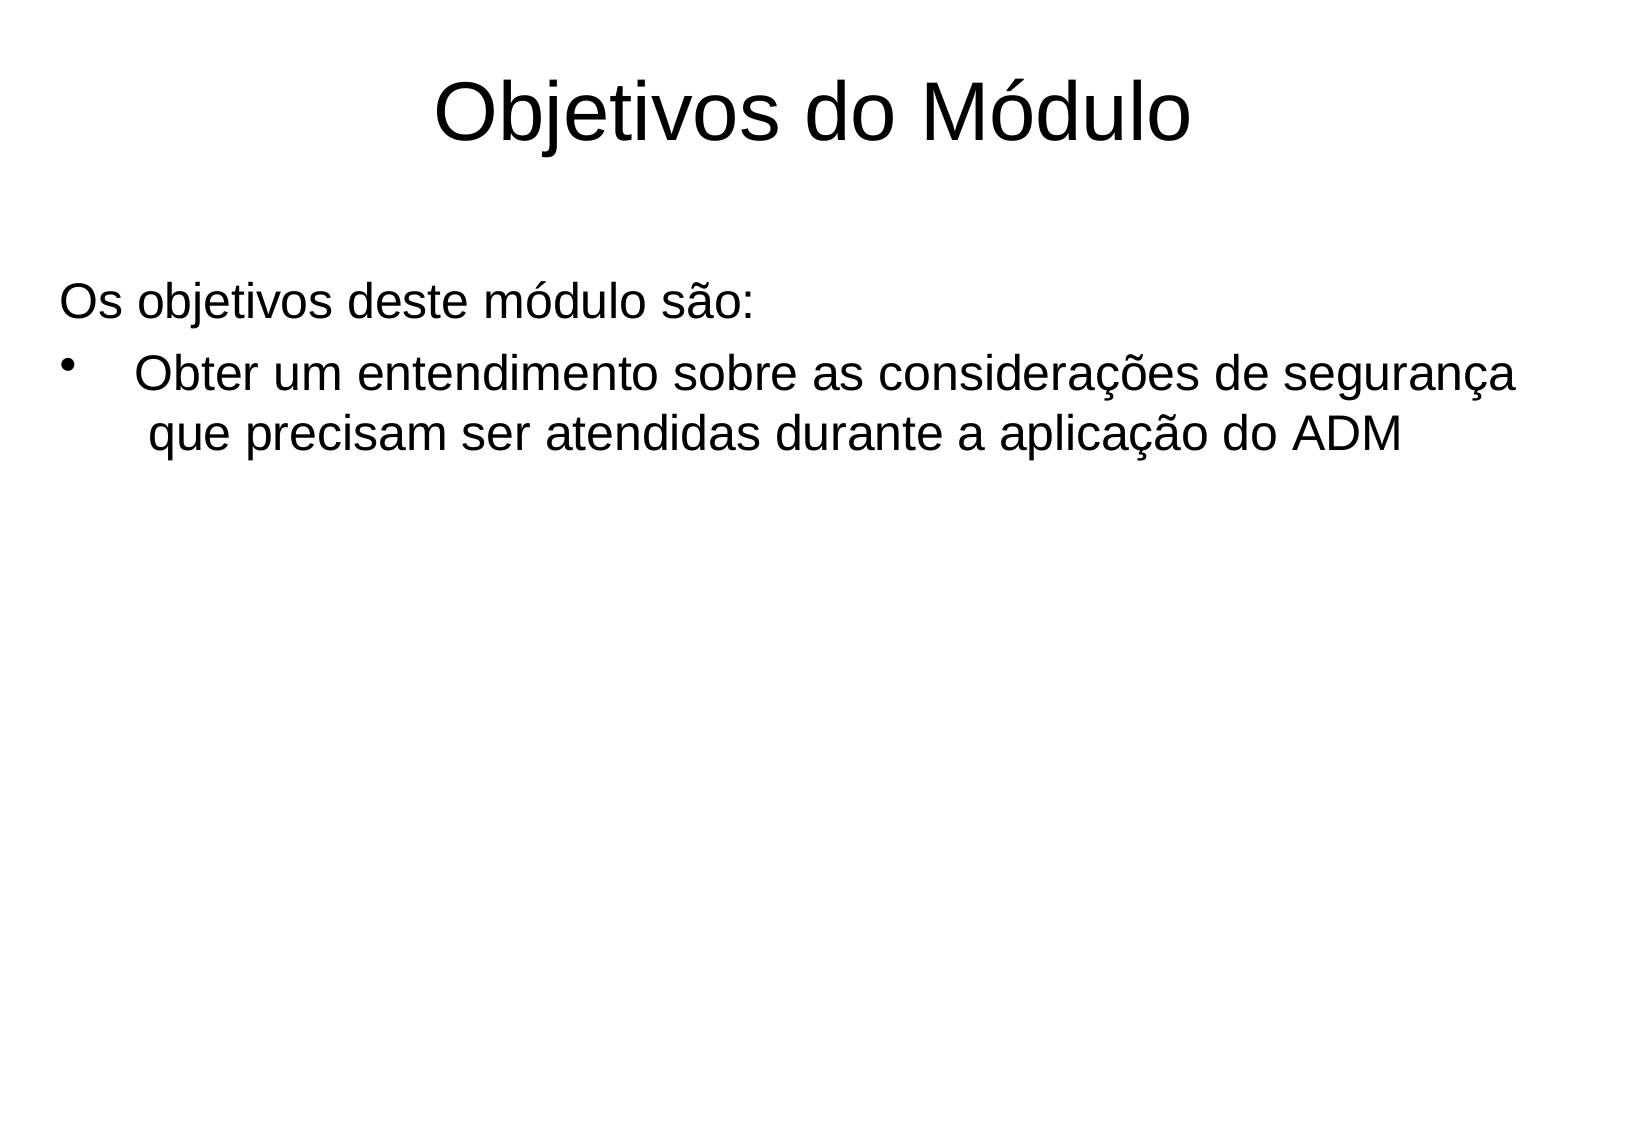

# Objetivos do Módulo
Os objetivos deste módulo são:
Obter um entendimento sobre as considerações de segurança  que precisam ser atendidas durante a aplicação do ADM